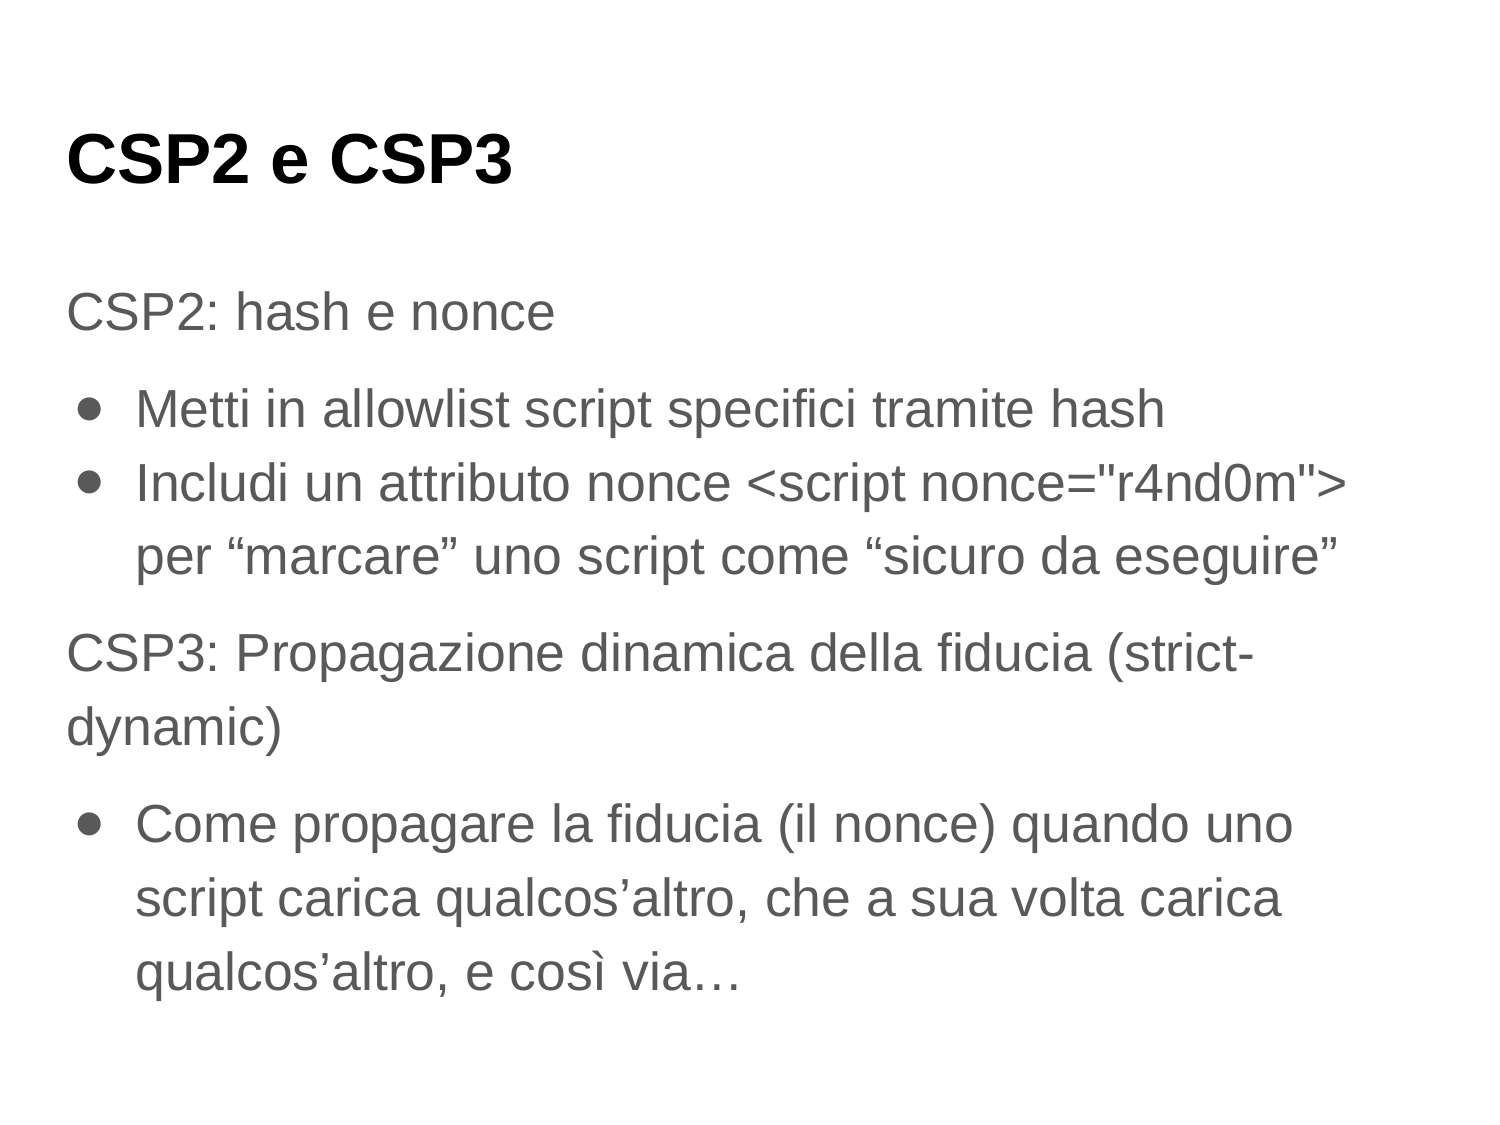

# CSP2 e CSP3
CSP2: hash e nonce
Metti in allowlist script specifici tramite hash
Includi un attributo nonce <script nonce="r4nd0m"> per “marcare” uno script come “sicuro da eseguire”
CSP3: Propagazione dinamica della fiducia (strict-dynamic)
Come propagare la fiducia (il nonce) quando uno script carica qualcos’altro, che a sua volta carica qualcos’altro, e così via…